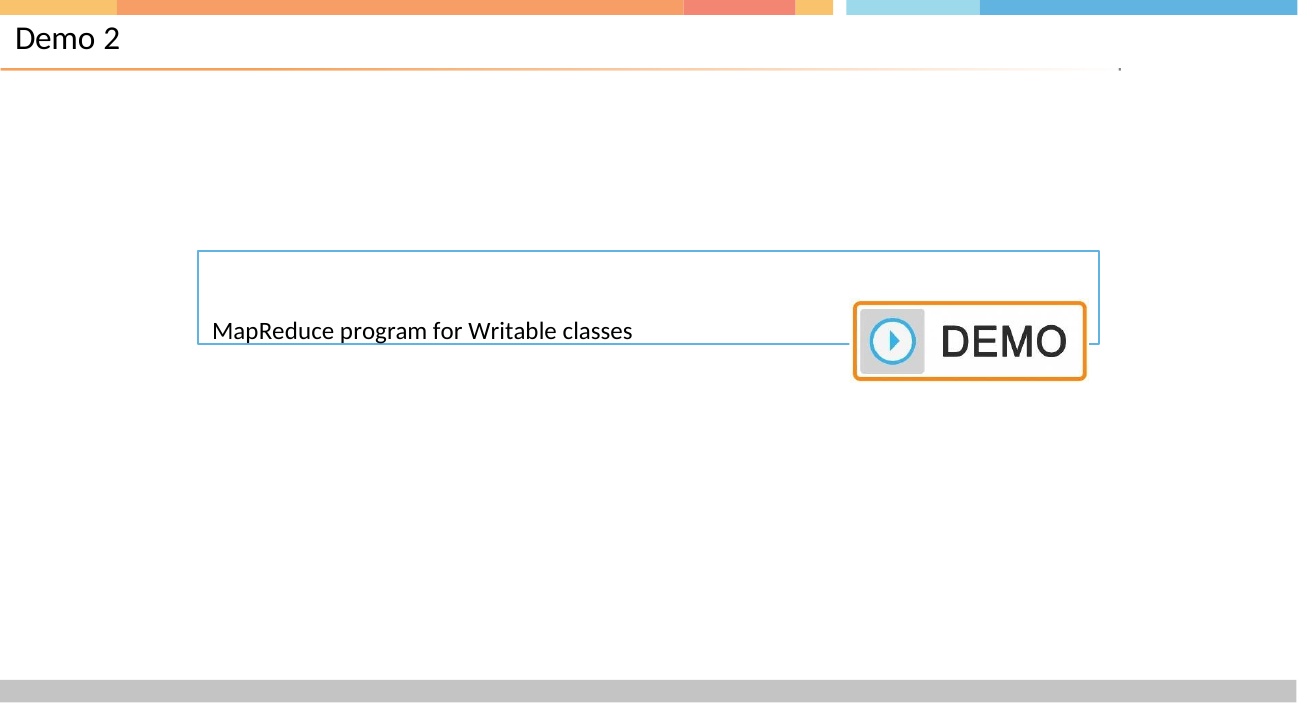

# Demo 2

MapReduce program for Writable classes